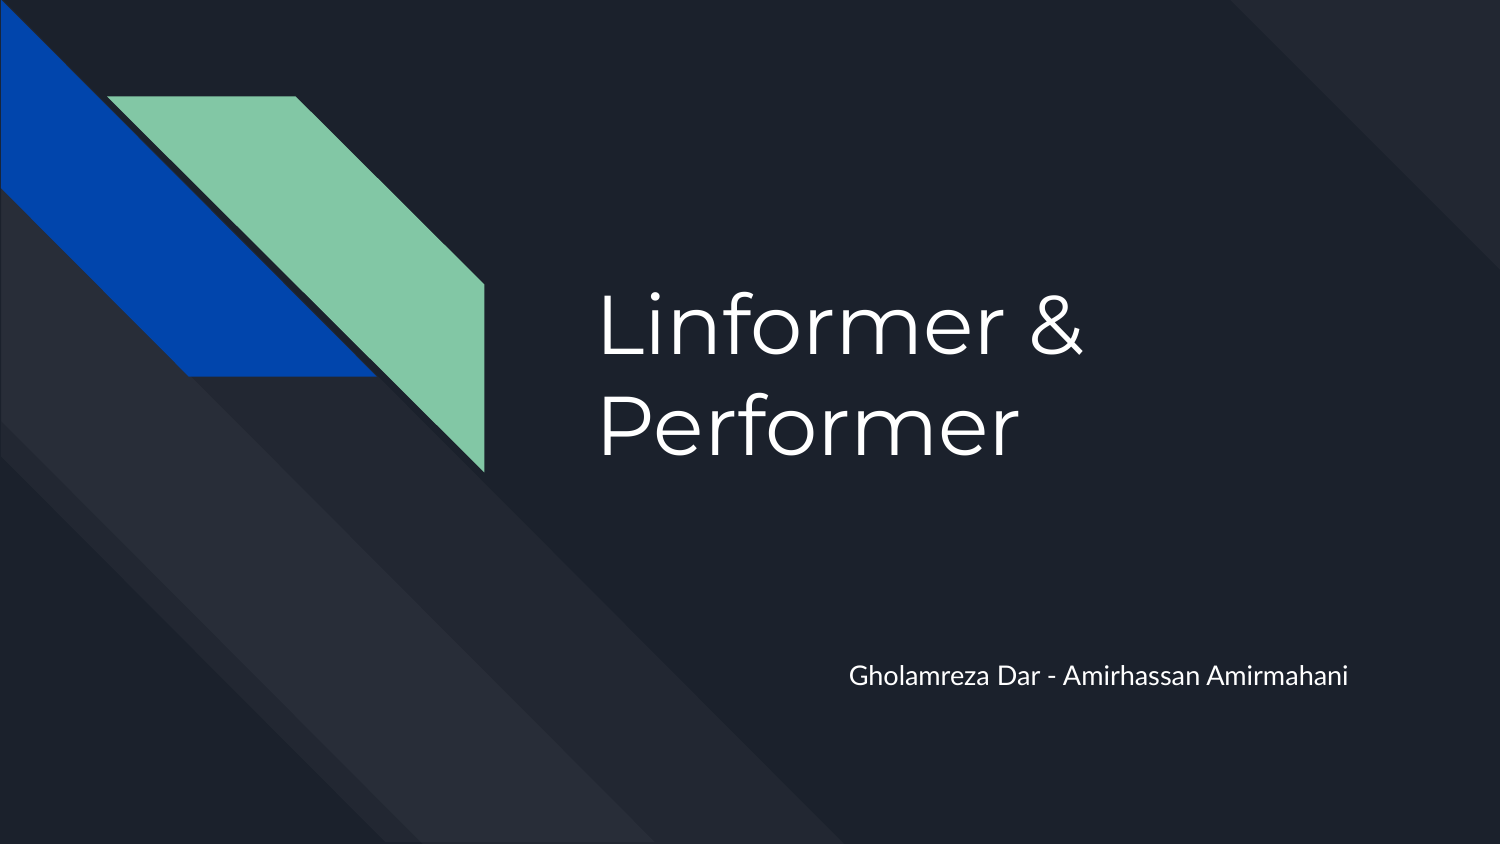

# Linformer & Performer
Gholamreza Dar - Amirhassan Amirmahani